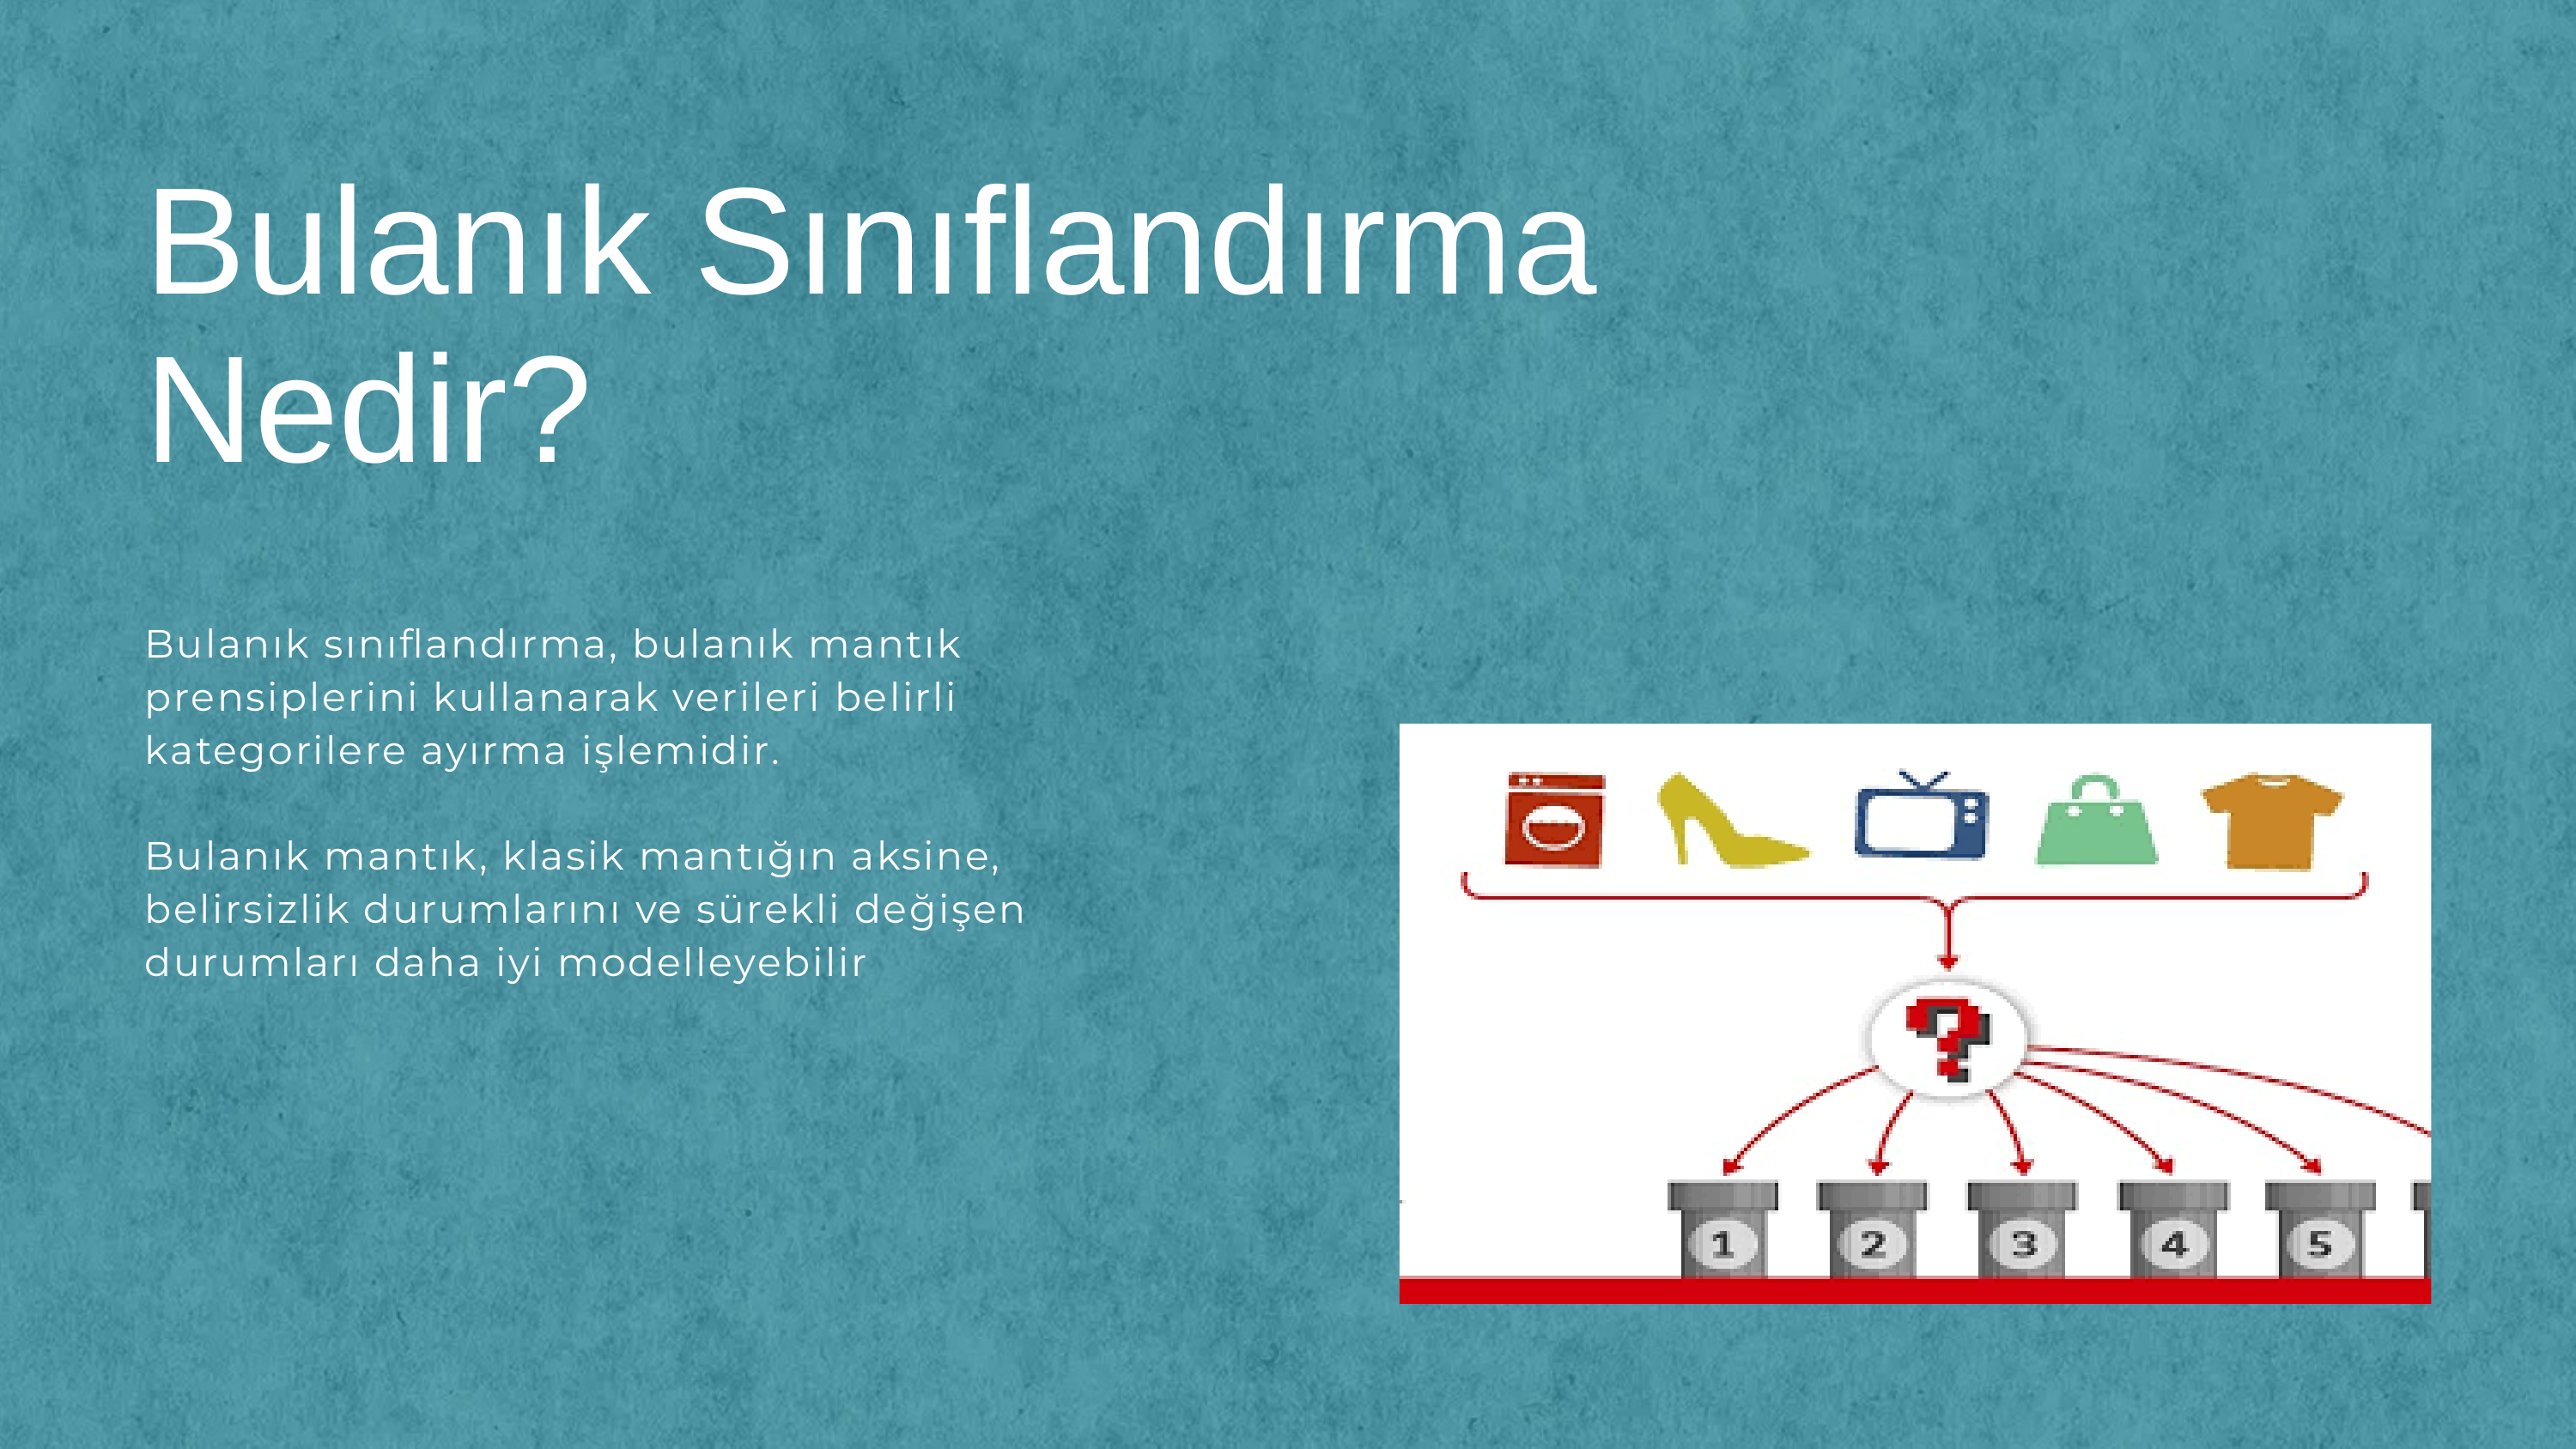

Bulanık Sınıflandırma Nedir?

Bulanık sınıflandırma, bulanık mantık prensiplerini kullanarak verileri belirli kategorilere ayırma işlemidir.

Bulanık mantık, klasik mantığın aksine, belirsizlik durumlarını ve sürekli değişen durumları daha iyi modelleyebilir